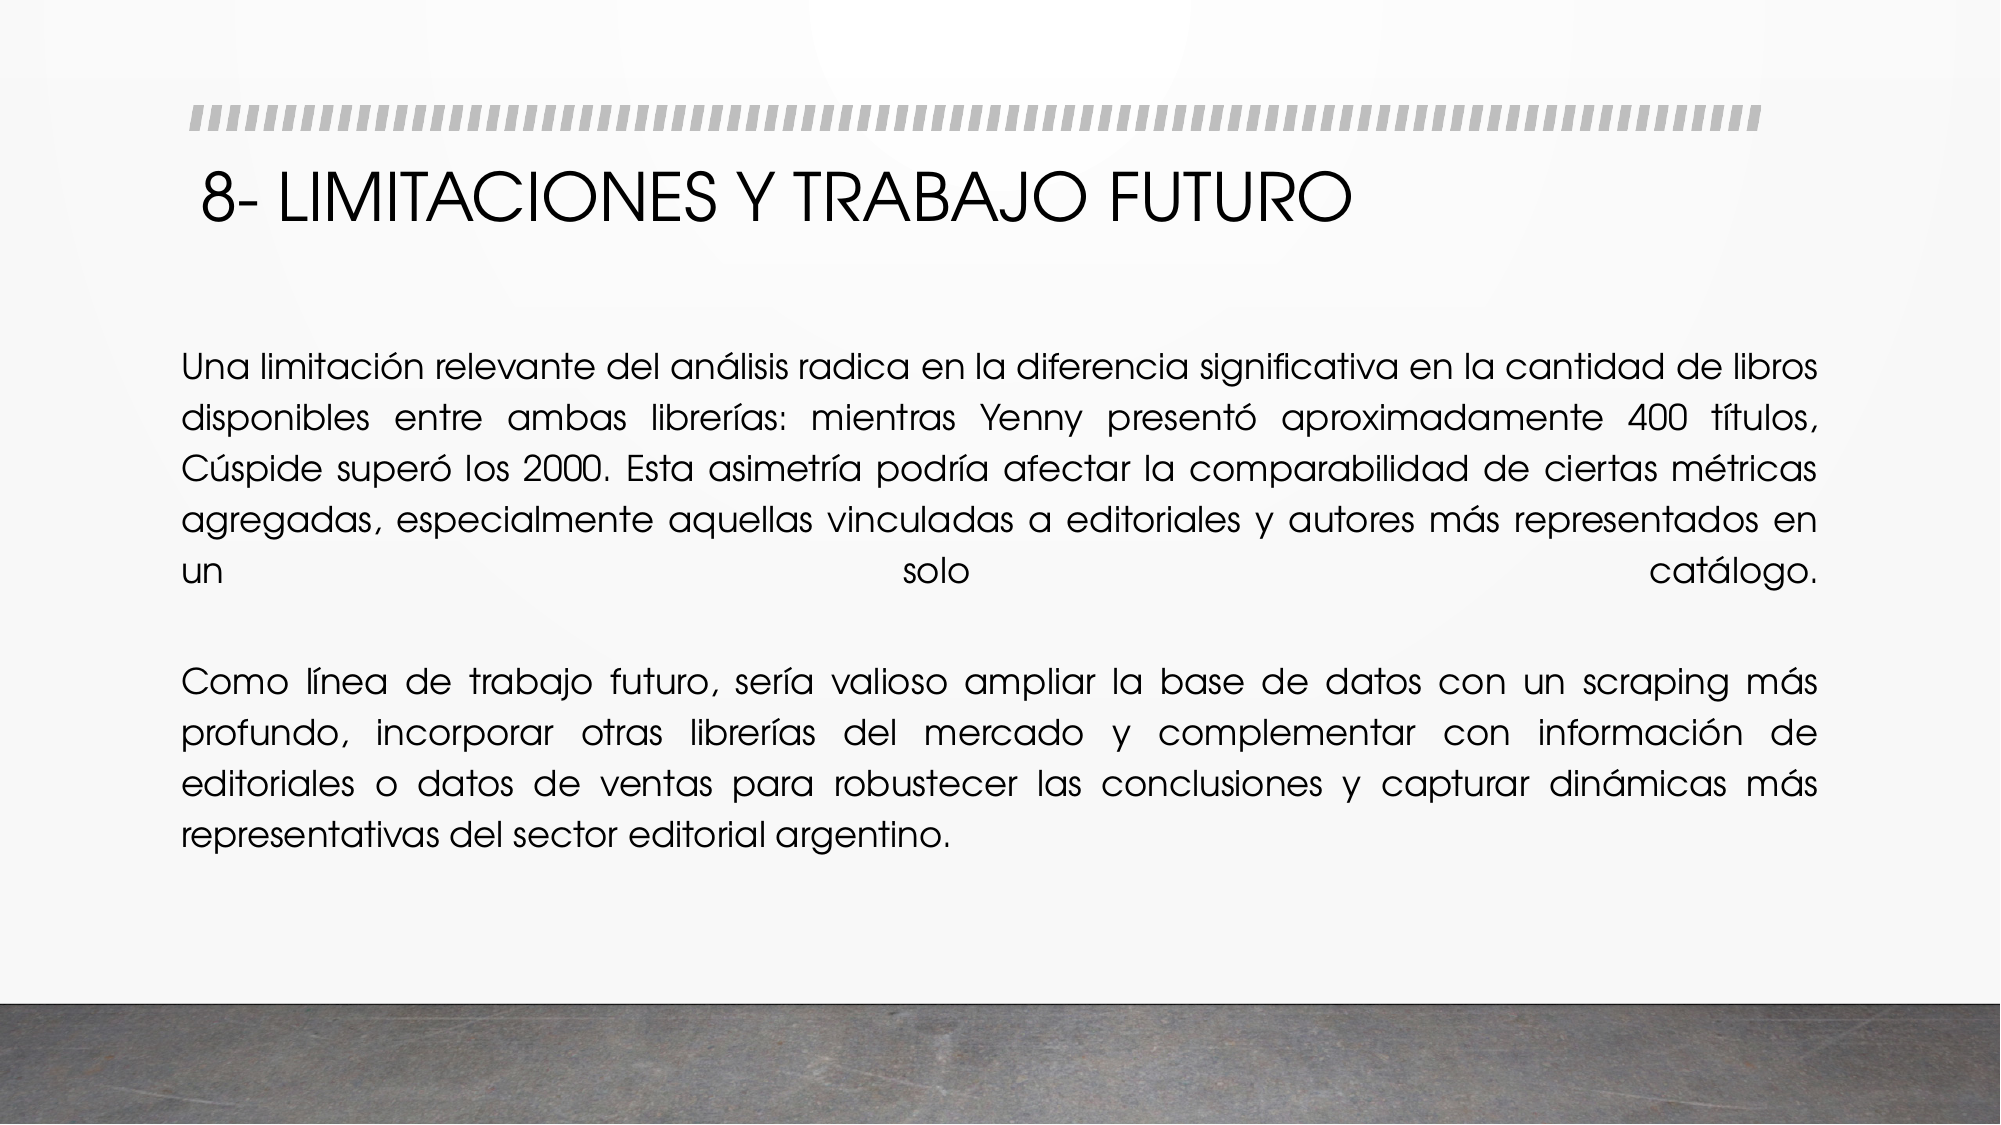

# 8- LIMITACIONES Y TRABAJO FUTURO
Una limitación relevante del análisis radica en la diferencia significativa en la cantidad de libros disponibles entre ambas librerías: mientras Yenny presentó aproximadamente 400 títulos, Cúspide superó los 2000. Esta asimetría podría afectar la comparabilidad de ciertas métricas agregadas, especialmente aquellas vinculadas a editoriales y autores más representados en un solo catálogo.
Como línea de trabajo futuro, sería valioso ampliar la base de datos con un scraping más profundo, incorporar otras librerías del mercado y complementar con información de editoriales o datos de ventas para robustecer las conclusiones y capturar dinámicas más representativas del sector editorial argentino.